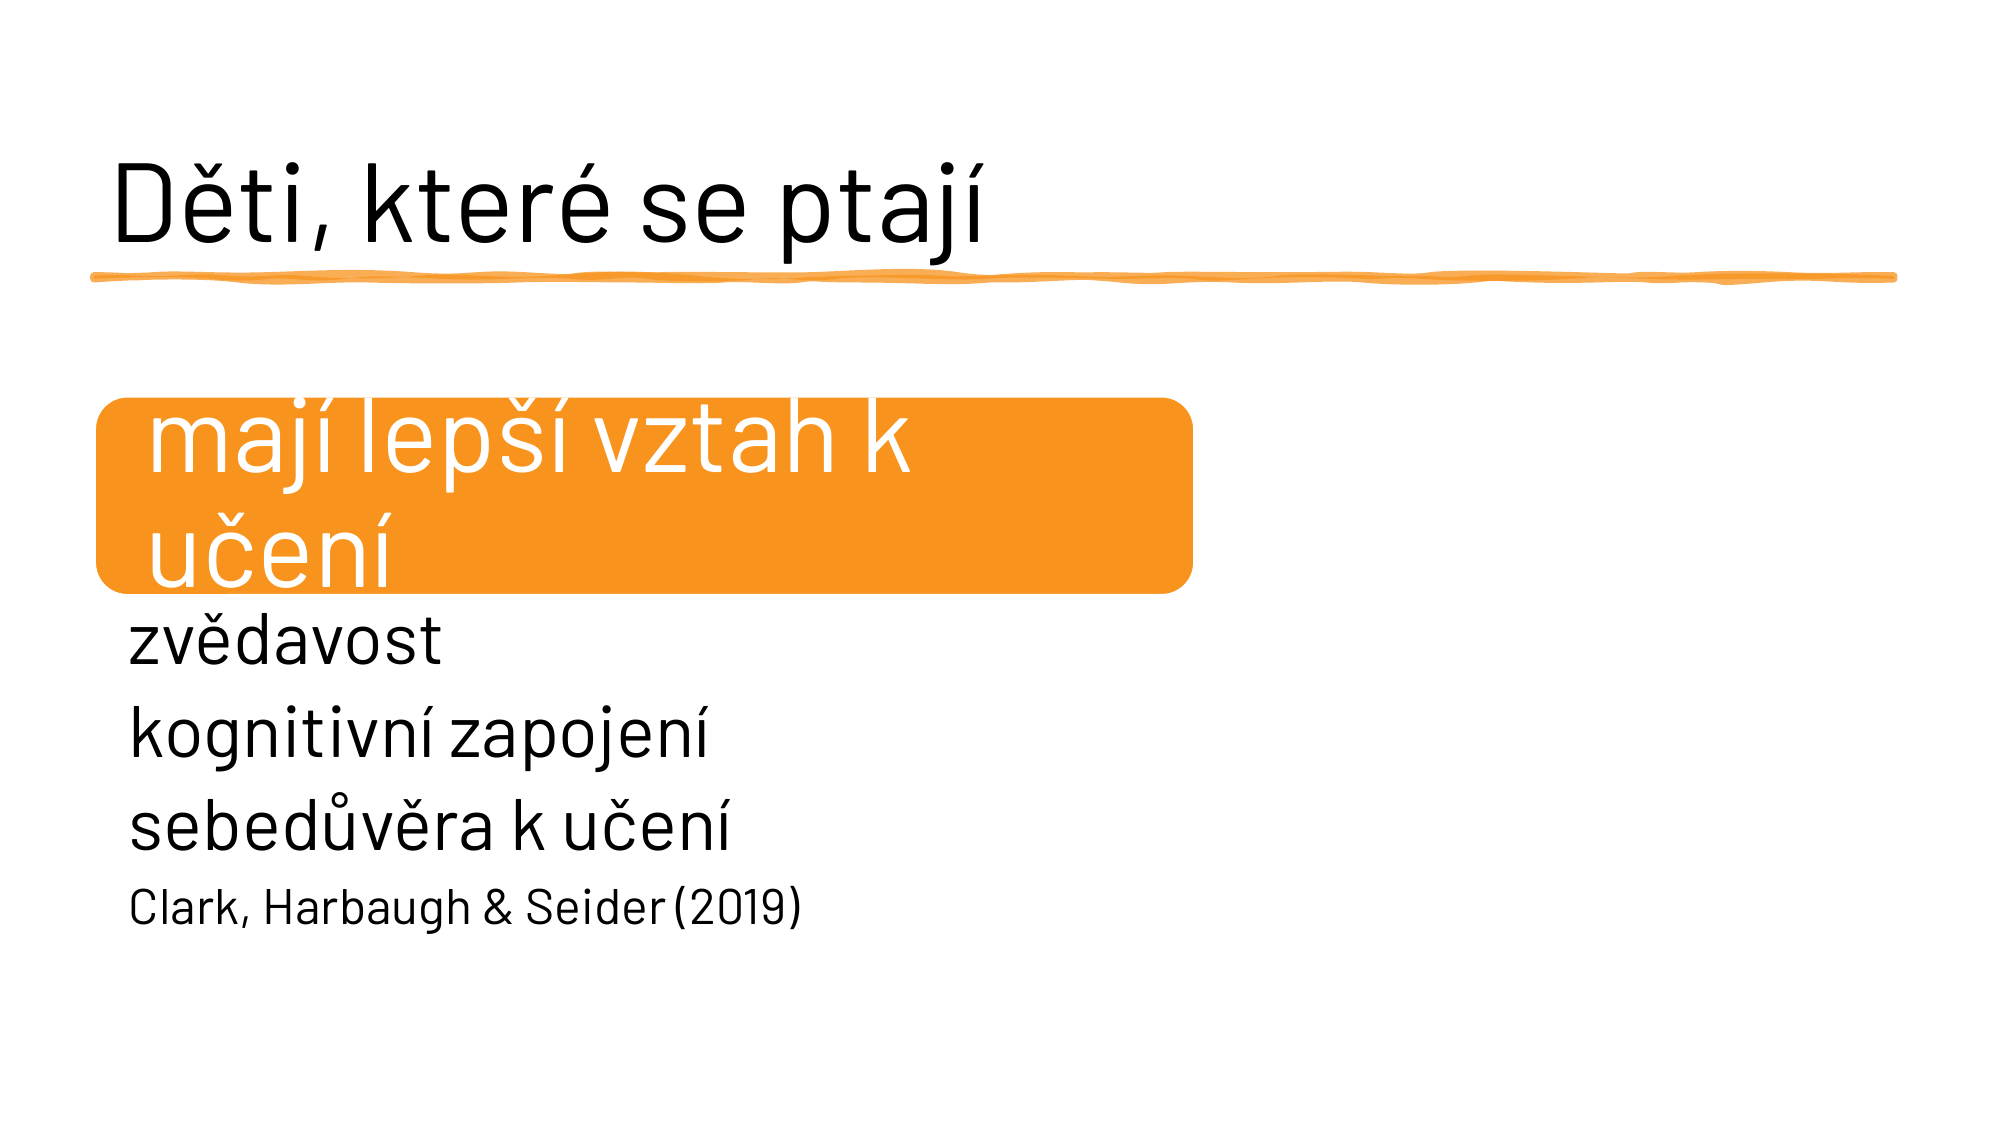

# Děti, které se ptají

mají lepší vztah k učení
zvědavost
kognitivní zapojení
sebedůvěra k učení
Clark, Harbaugh & Seider (2019)